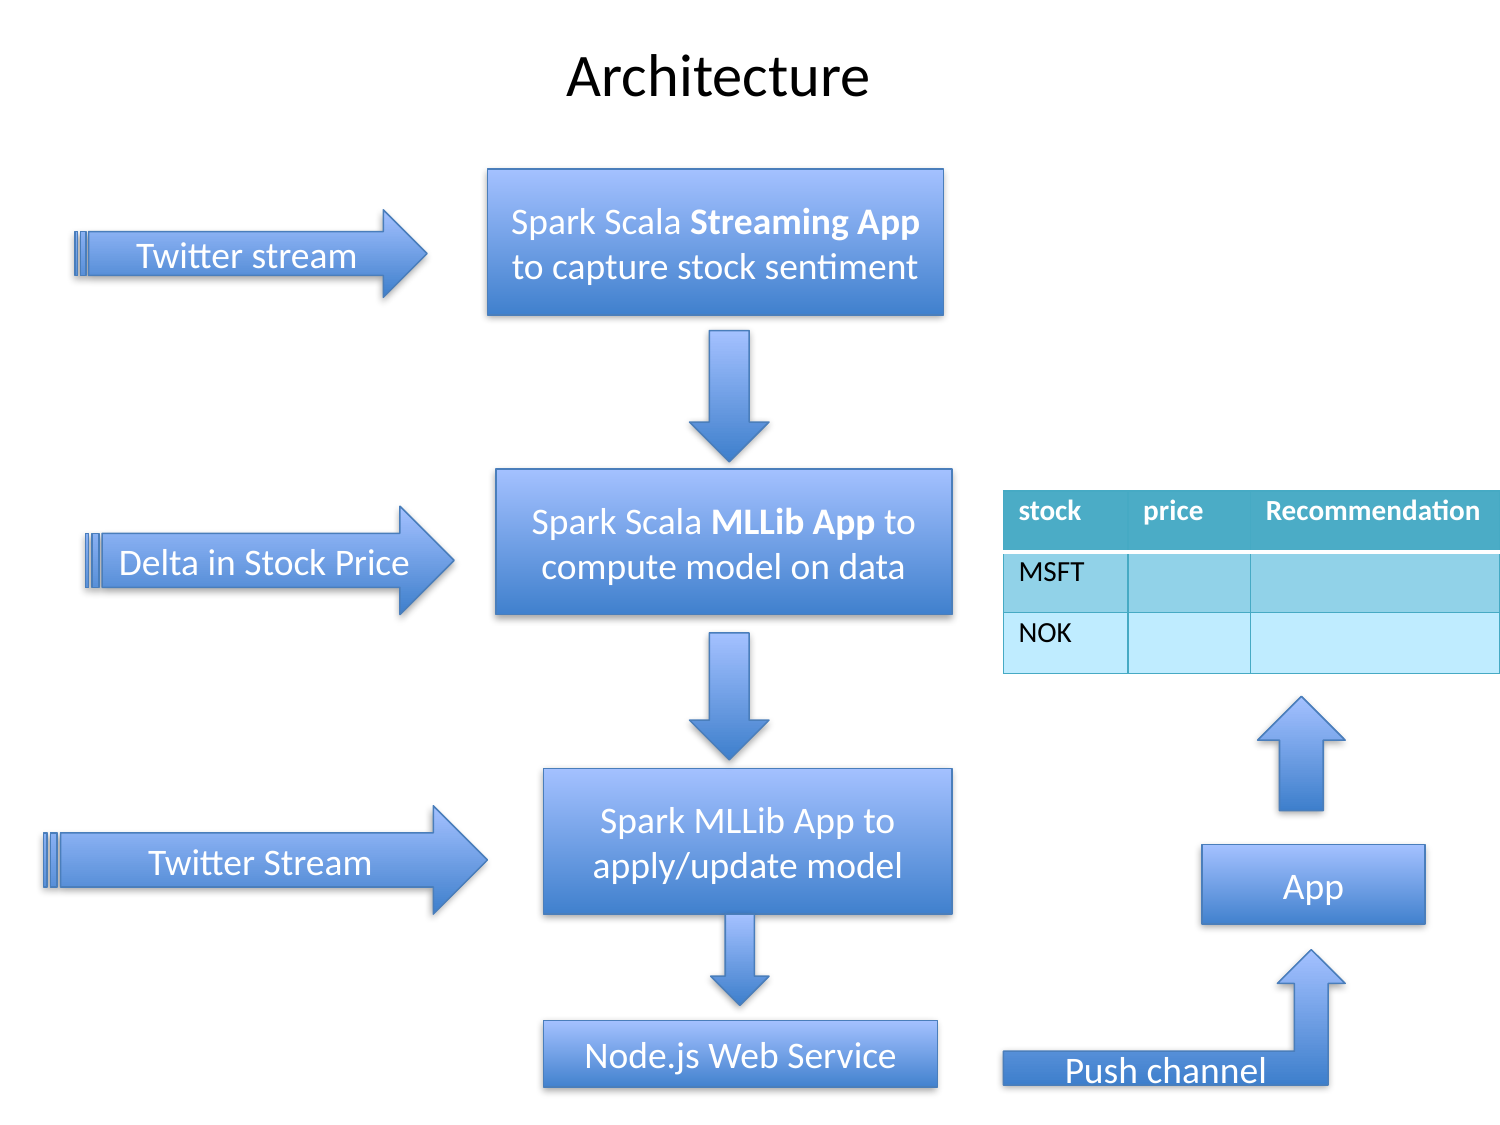

# Architecture
Spark Scala Streaming App to capture stock sentiment
Twitter stream

Spark Scala MLLib App to compute model on data
| stock | price | Recommendation |
| --- | --- | --- |
| MSFT |  |  |
| NOK |  |  |
Delta in Stock Price

Spark MLLib App to apply/update model
Twitter Stream
App

Push channel
Node.js Web Service